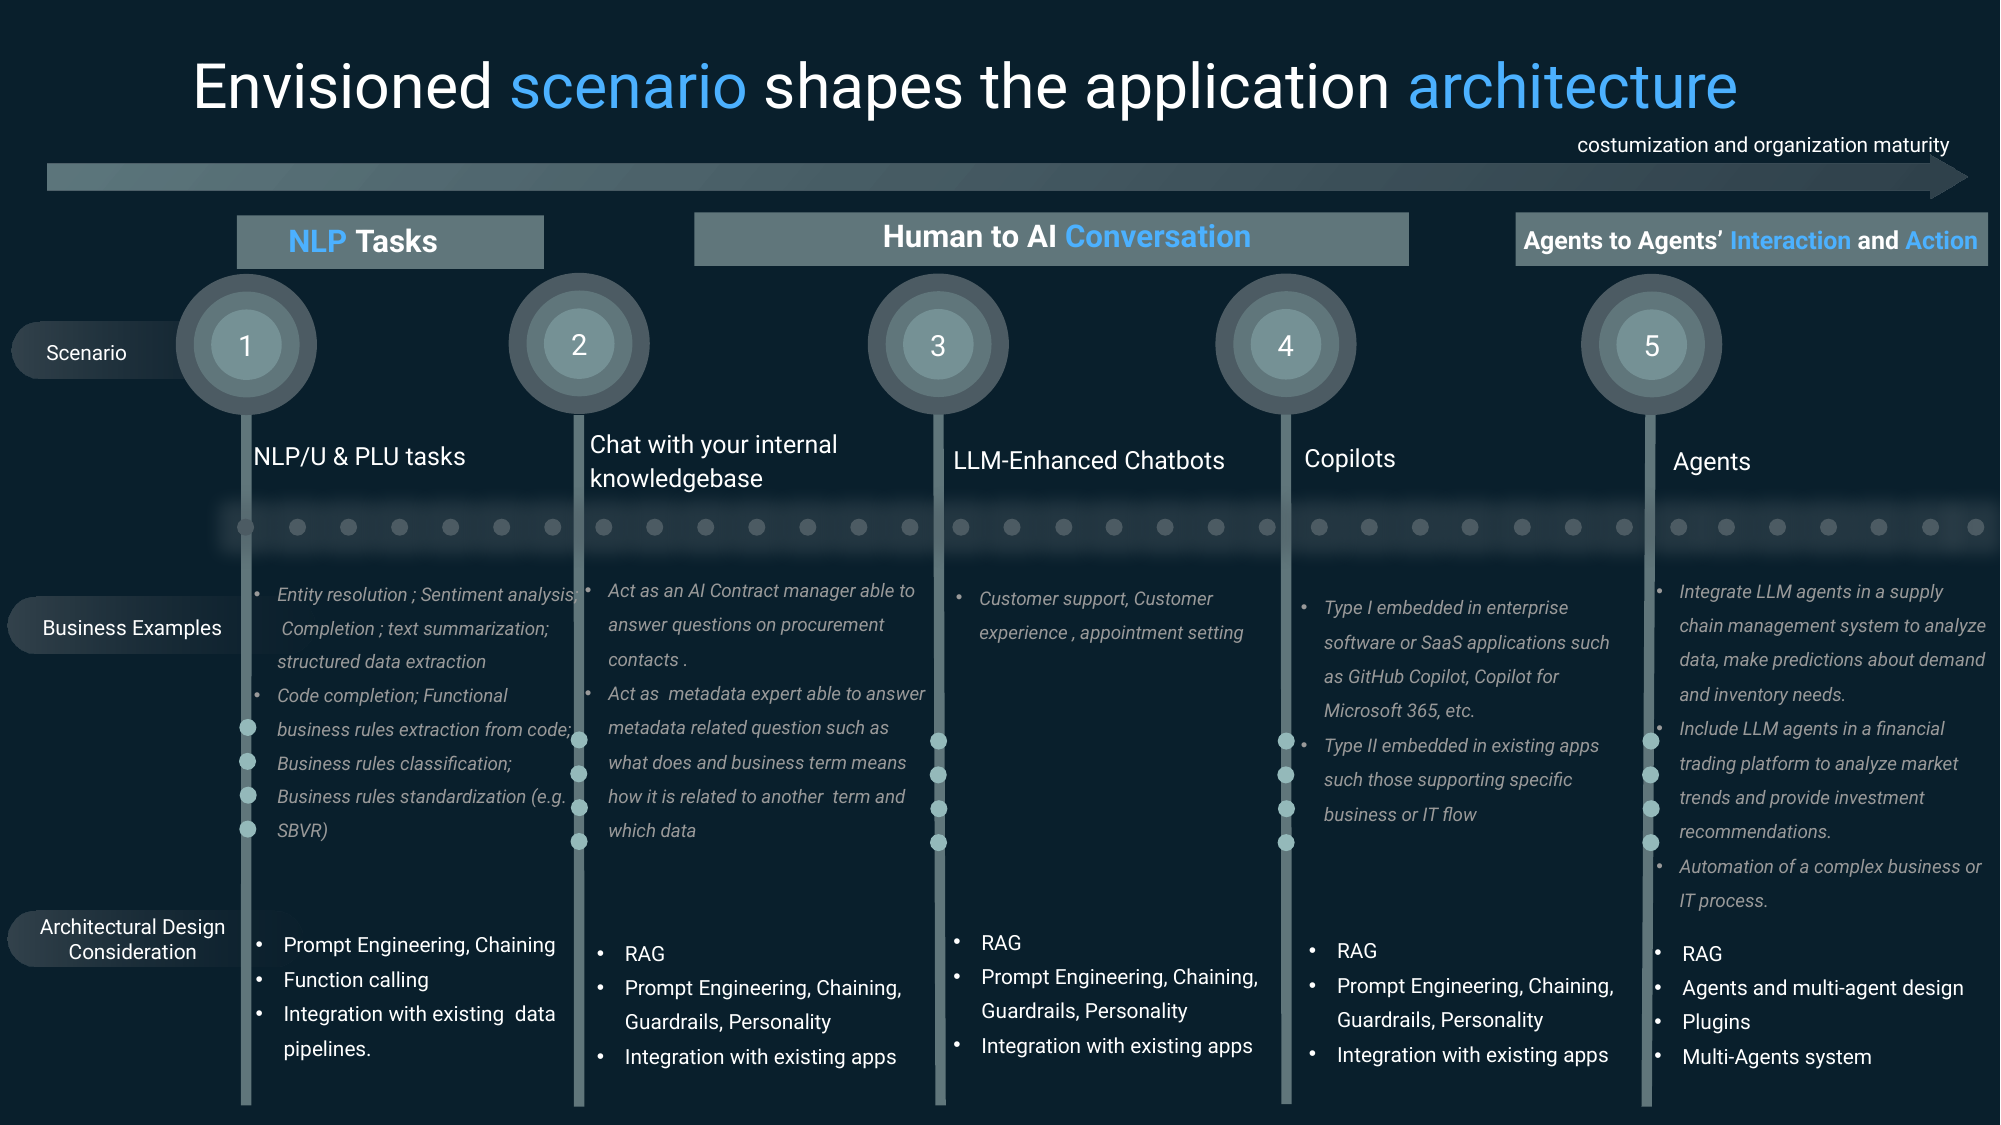

Envisioned scenario shapes the application architecture
costumization and organization maturity

Human to AI Conversation
NLP Tasks
Agents to Agents’ Interaction and Action

2

3

4

5

1

Scenario

Chat with your internal knowledgebase
NLP/U & PLU tasks
Copilots
LLM-Enhanced Chatbots
Agents

Integrate LLM agents in a supply chain management system to analyze data, make predictions about demand and inventory needs.
Include LLM agents in a financial trading platform to analyze market trends and provide investment recommendations.
Automation of a complex business or IT process.
Act as an AI Contract manager able to answer questions on procurement contacts .
Act as  metadata expert able to answer metadata related question such as what does and business term means how it is related to another  term and which data
Entity resolution ; Sentiment analysis;  Completion ; text summarization; structured data extraction
Code completion; Functional business rules extraction from code; Business rules classification;  Business rules standardization (e.g. SBVR)
Customer support, Customer experience , appointment setting
Type I embedded in enterprise software or SaaS applications such as GitHub Copilot, Copilot for Microsoft 365, etc.
Type II embedded in existing apps such those supporting specific business or IT flow

Business Examples

Architectural Design Consideration

RAG
Prompt Engineering, Chaining, Guardrails, Personality
Integration with existing apps
Prompt Engineering, Chaining
Function calling
Integration with existing  data pipelines.
RAG
Prompt Engineering, Chaining, Guardrails, Personality
Integration with existing apps
RAG
Agents and multi-agent design
Plugins
Multi-Agents system
RAG
Prompt Engineering, Chaining, Guardrails, Personality
Integration with existing apps